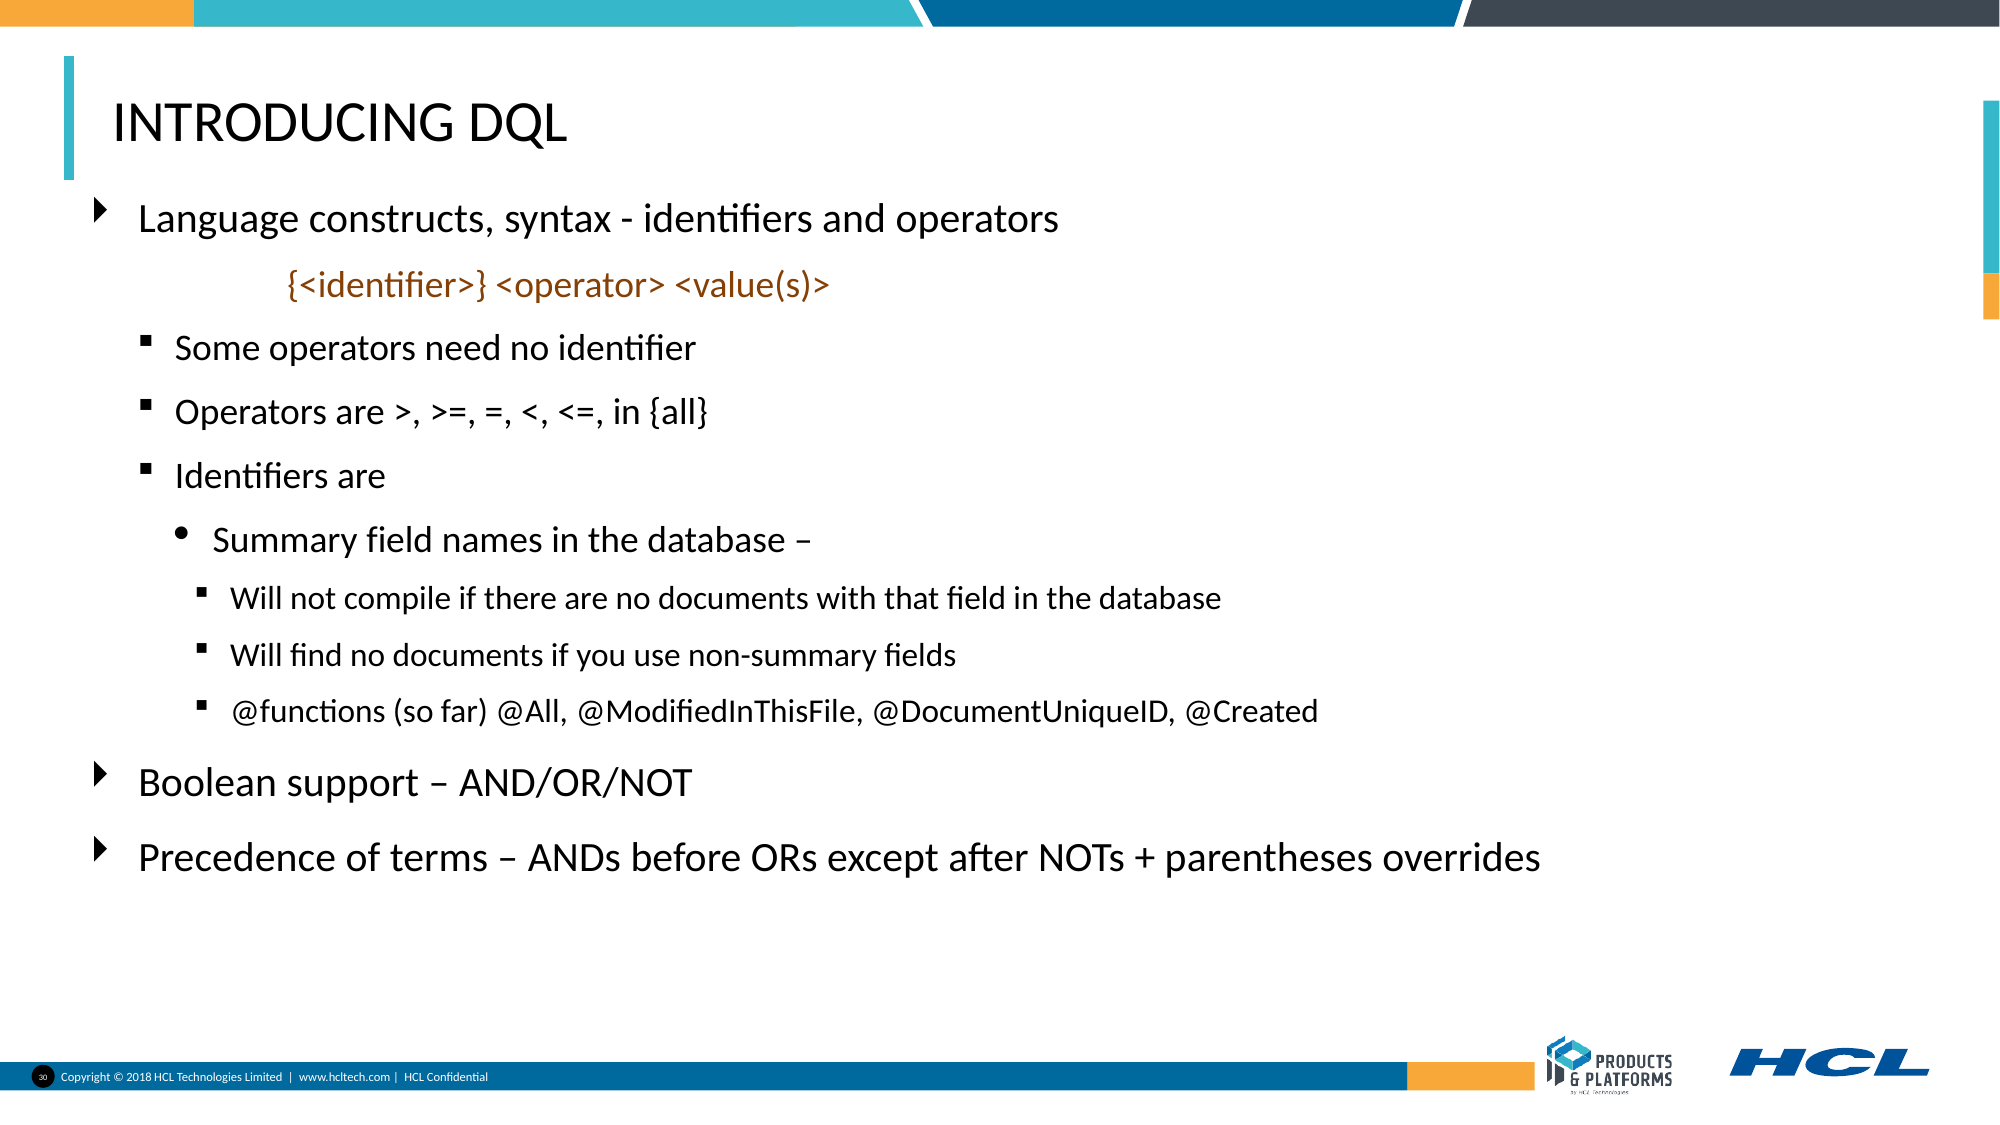

# Introducing DQL
Language constructs, syntax - identifiers and operators
	{<identifier>} <operator> <value(s)>
Some operators need no identifier
Operators are >, >=, =, <, <=, in {all}
Identifiers are
Summary field names in the database –
Will not compile if there are no documents with that field in the database
Will find no documents if you use non-summary fields
@functions (so far) @All, @ModifiedInThisFile, @DocumentUniqueID, @Created
Boolean support – AND/OR/NOT
Precedence of terms – ANDs before ORs except after NOTs + parentheses overrides